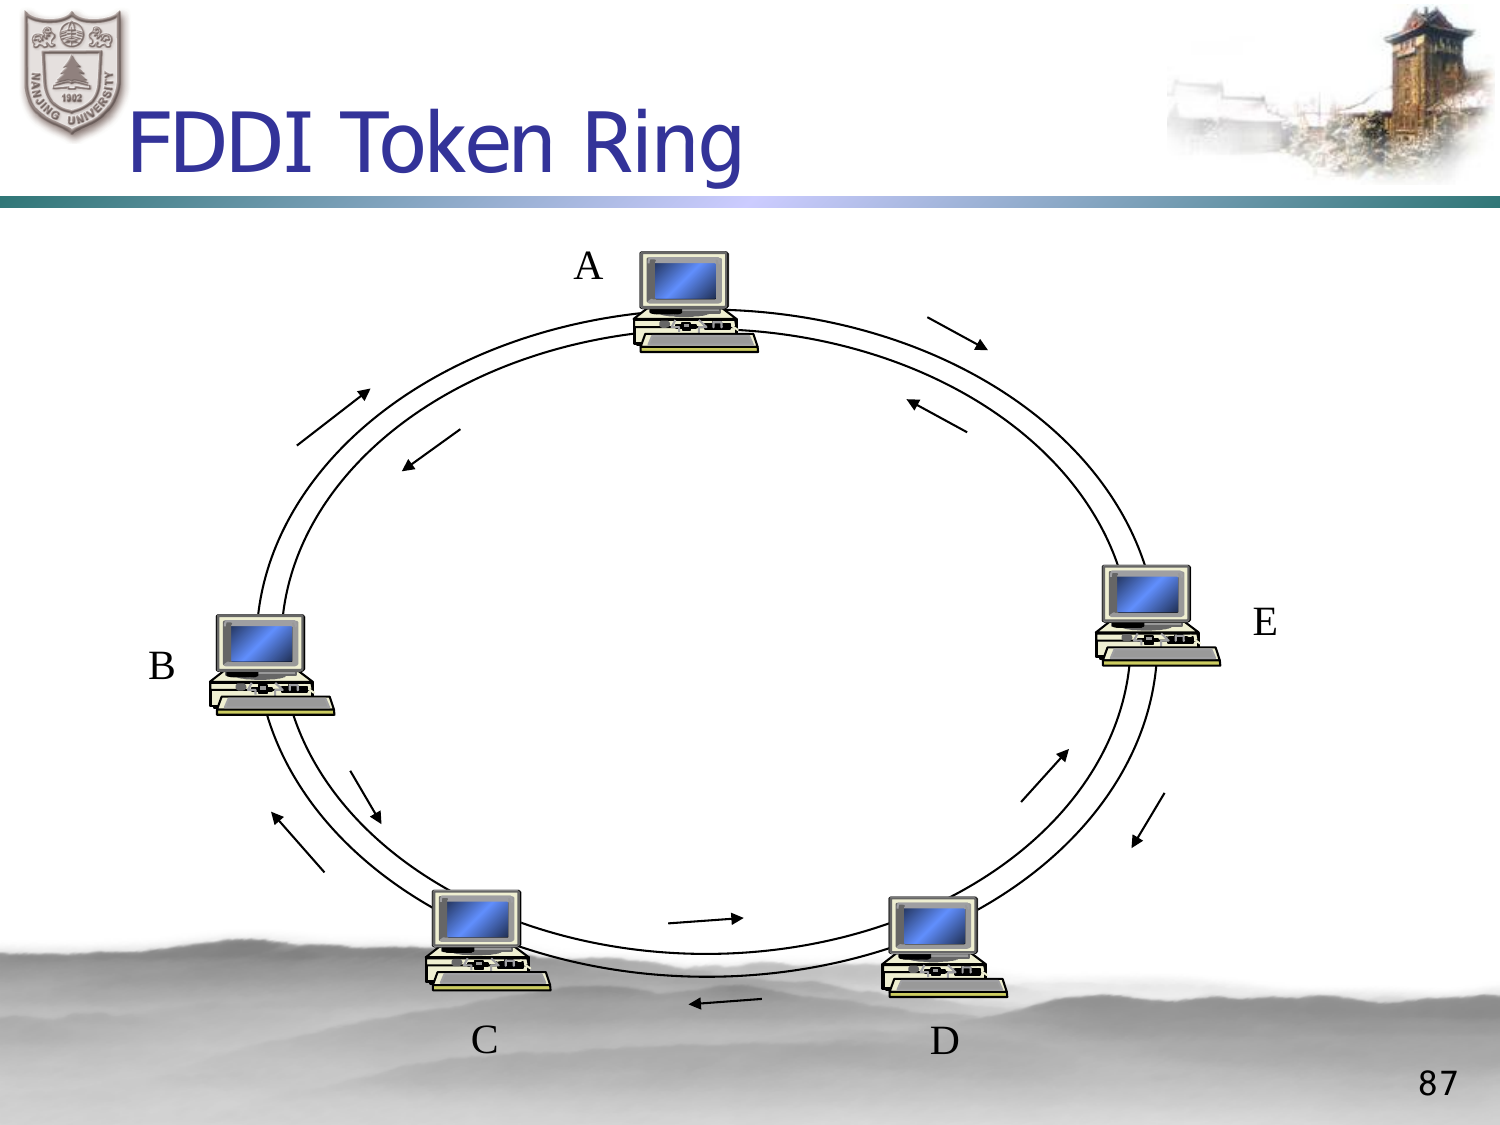

# FDDI Token Ring
A

E

B

C
D
87